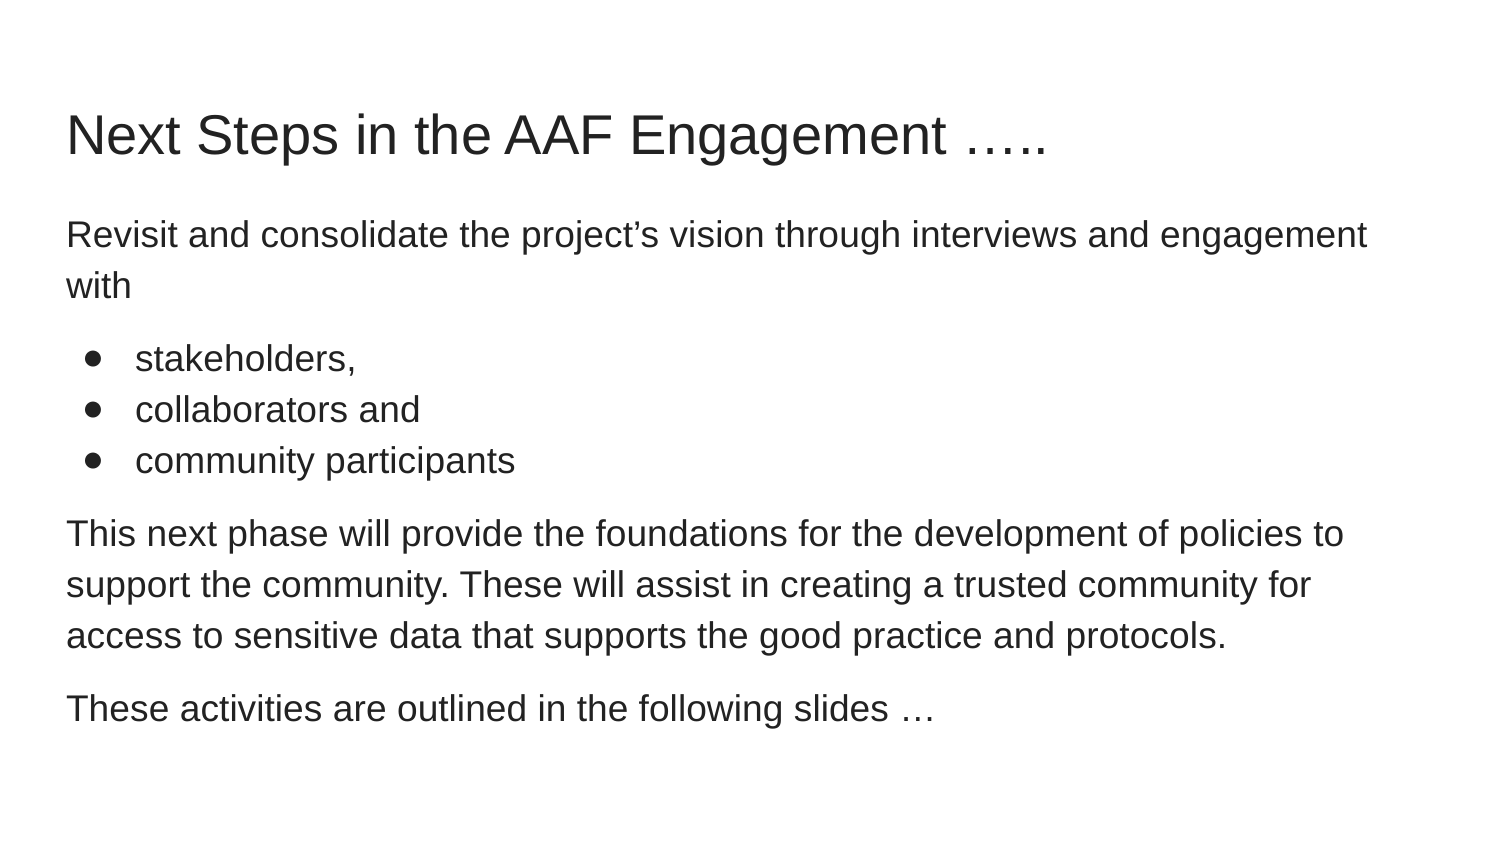

# Next Steps in the AAF Engagement …..
Revisit and consolidate the project’s vision through interviews and engagement with
stakeholders,
collaborators and
community participants
This next phase will provide the foundations for the development of policies to support the community. These will assist in creating a trusted community for access to sensitive data that supports the good practice and protocols.
These activities are outlined in the following slides …